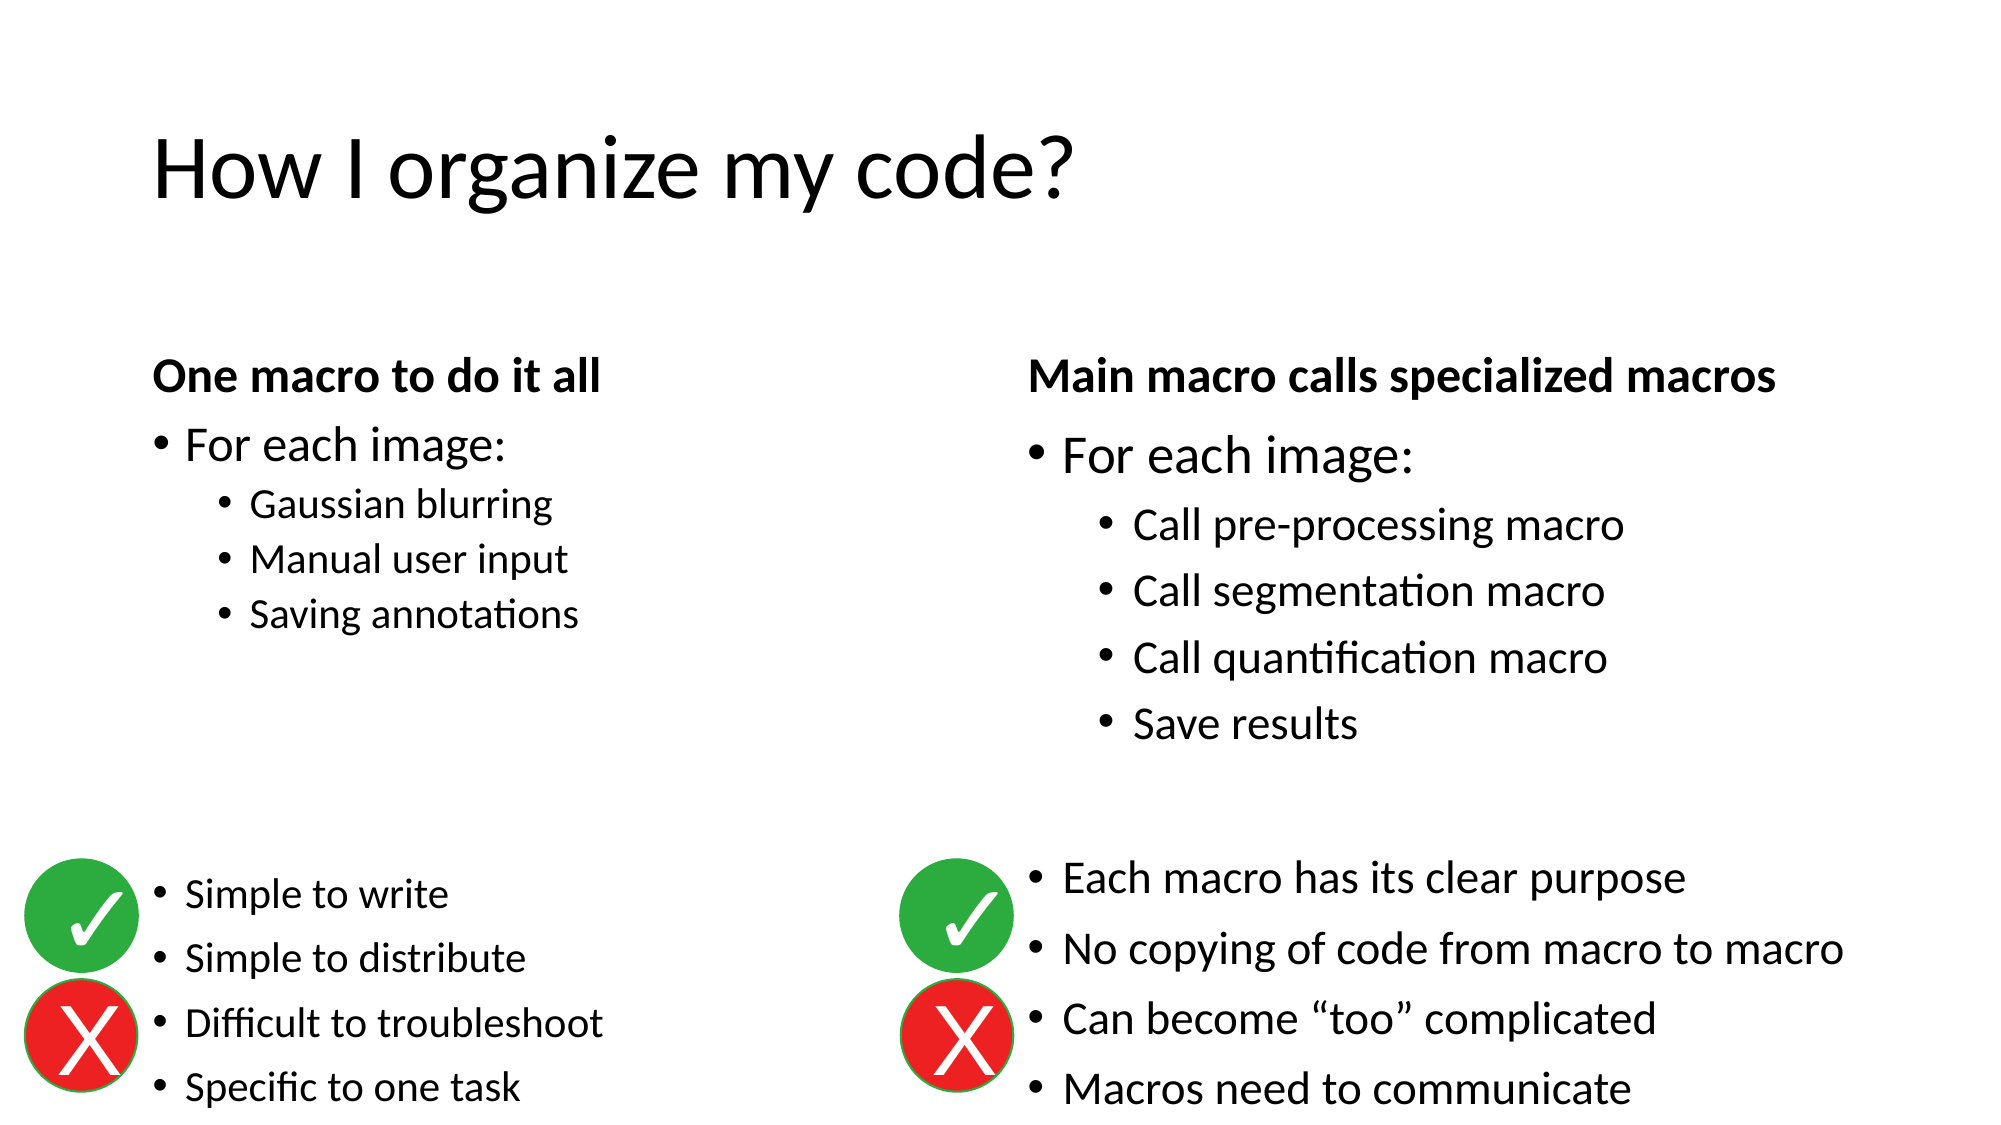

# How I organize my code?
One macro to do it all
Main macro calls specialized macros
For each image:
Gaussian blurring
Manual user input
Saving annotations

Simple to write
Simple to distribute
Difficult to troubleshoot
Specific to one task
For each image:
Call pre-processing macro
Call segmentation macro
Call quantification macro
Save results

Each macro has its clear purpose
No copying of code from macro to macro
Can become “too” complicated
Macros need to communicate

✓
✓
X
X